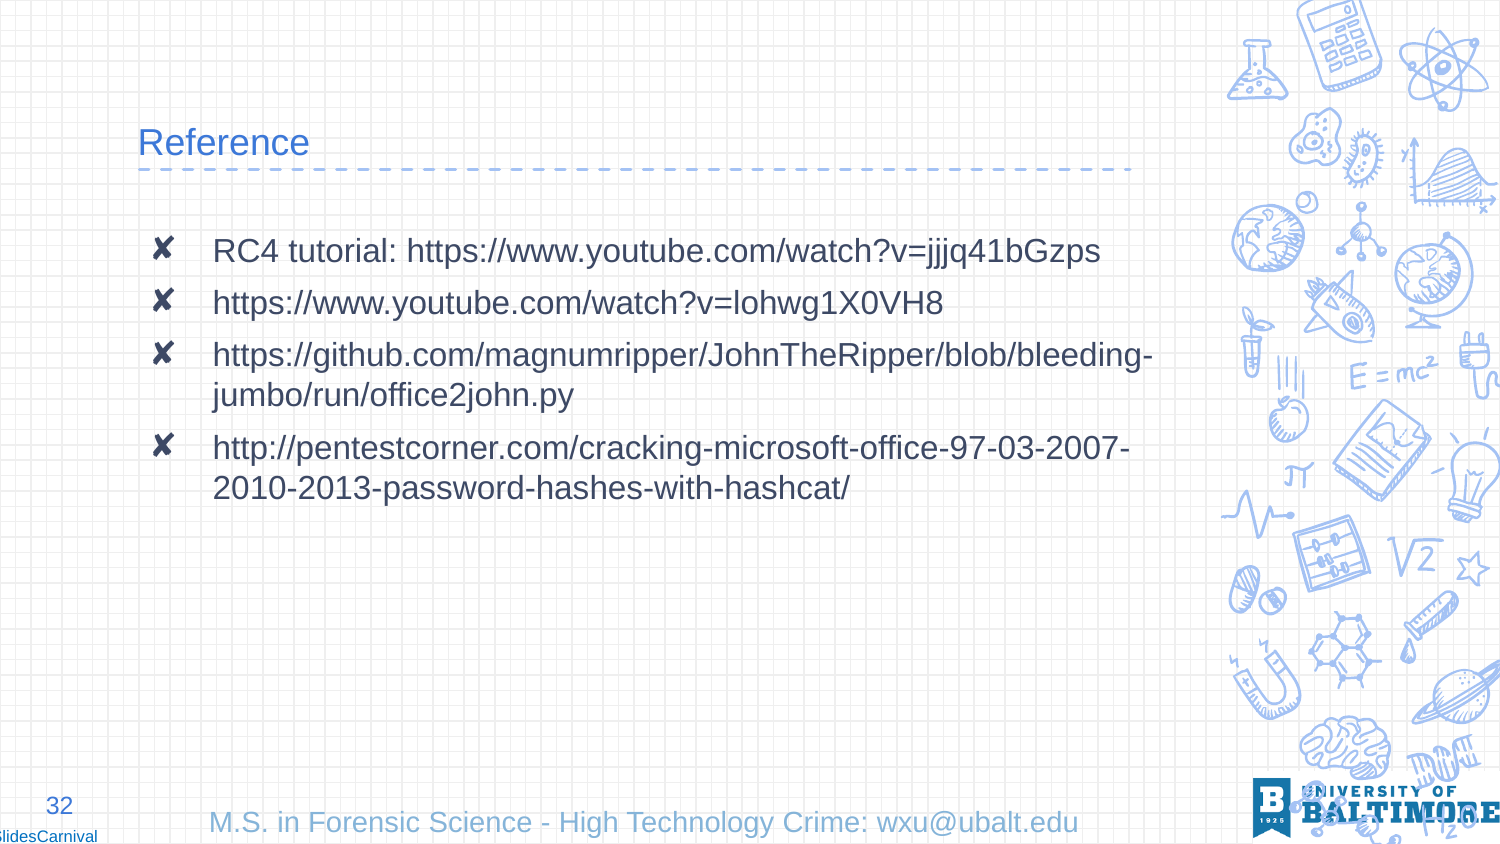

# Reference
RC4 tutorial: https://www.youtube.com/watch?v=jjjq41bGzps
https://www.youtube.com/watch?v=lohwg1X0VH8
https://github.com/magnumripper/JohnTheRipper/blob/bleeding-jumbo/run/office2john.py
http://pentestcorner.com/cracking-microsoft-office-97-03-2007-2010-2013-password-hashes-with-hashcat/
32